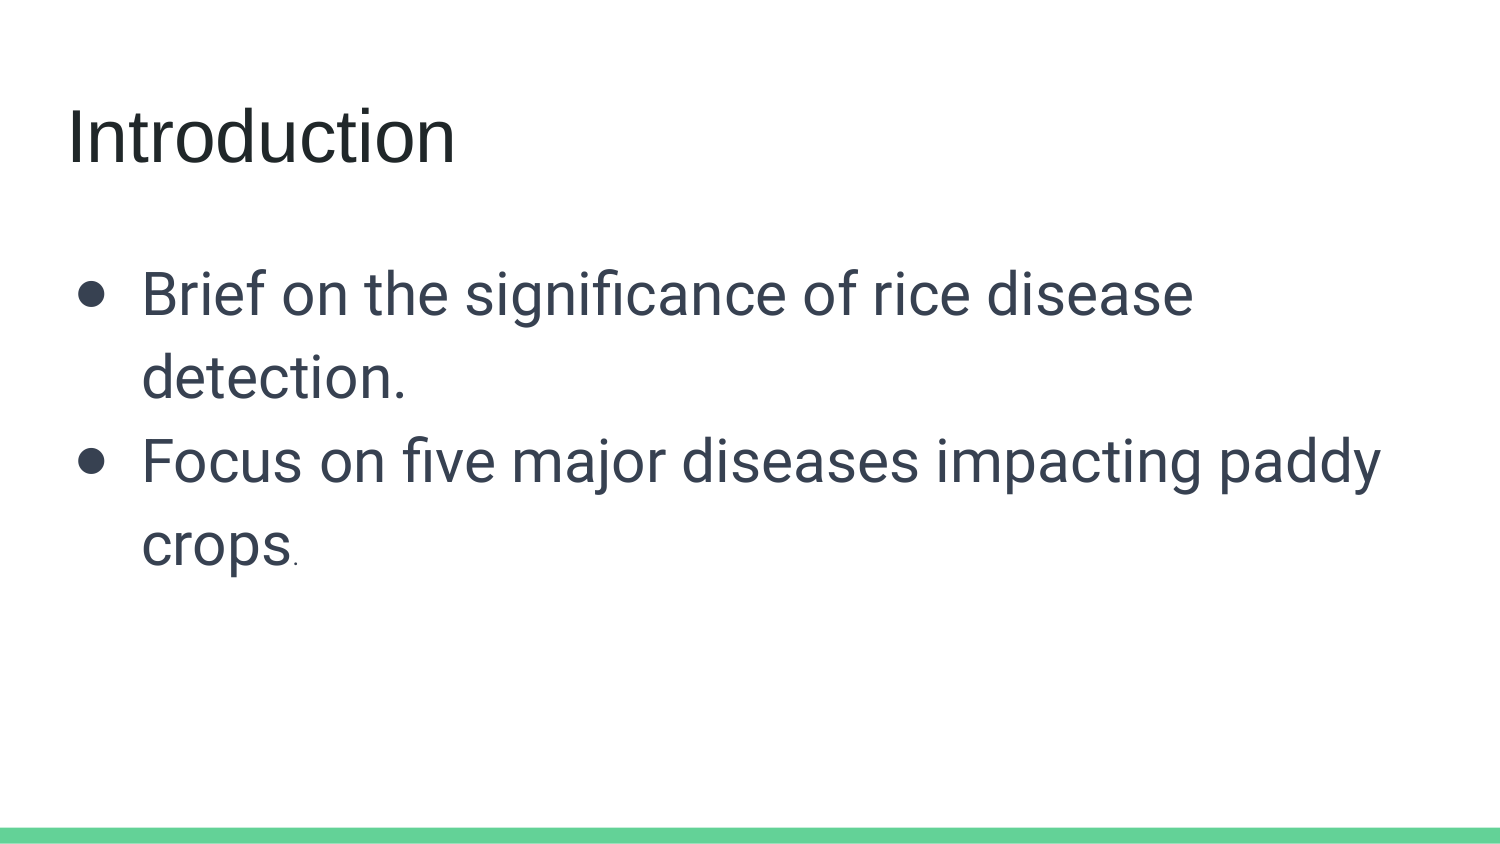

# Introduction
Brief on the significance of rice disease detection.
Focus on five major diseases impacting paddy crops.